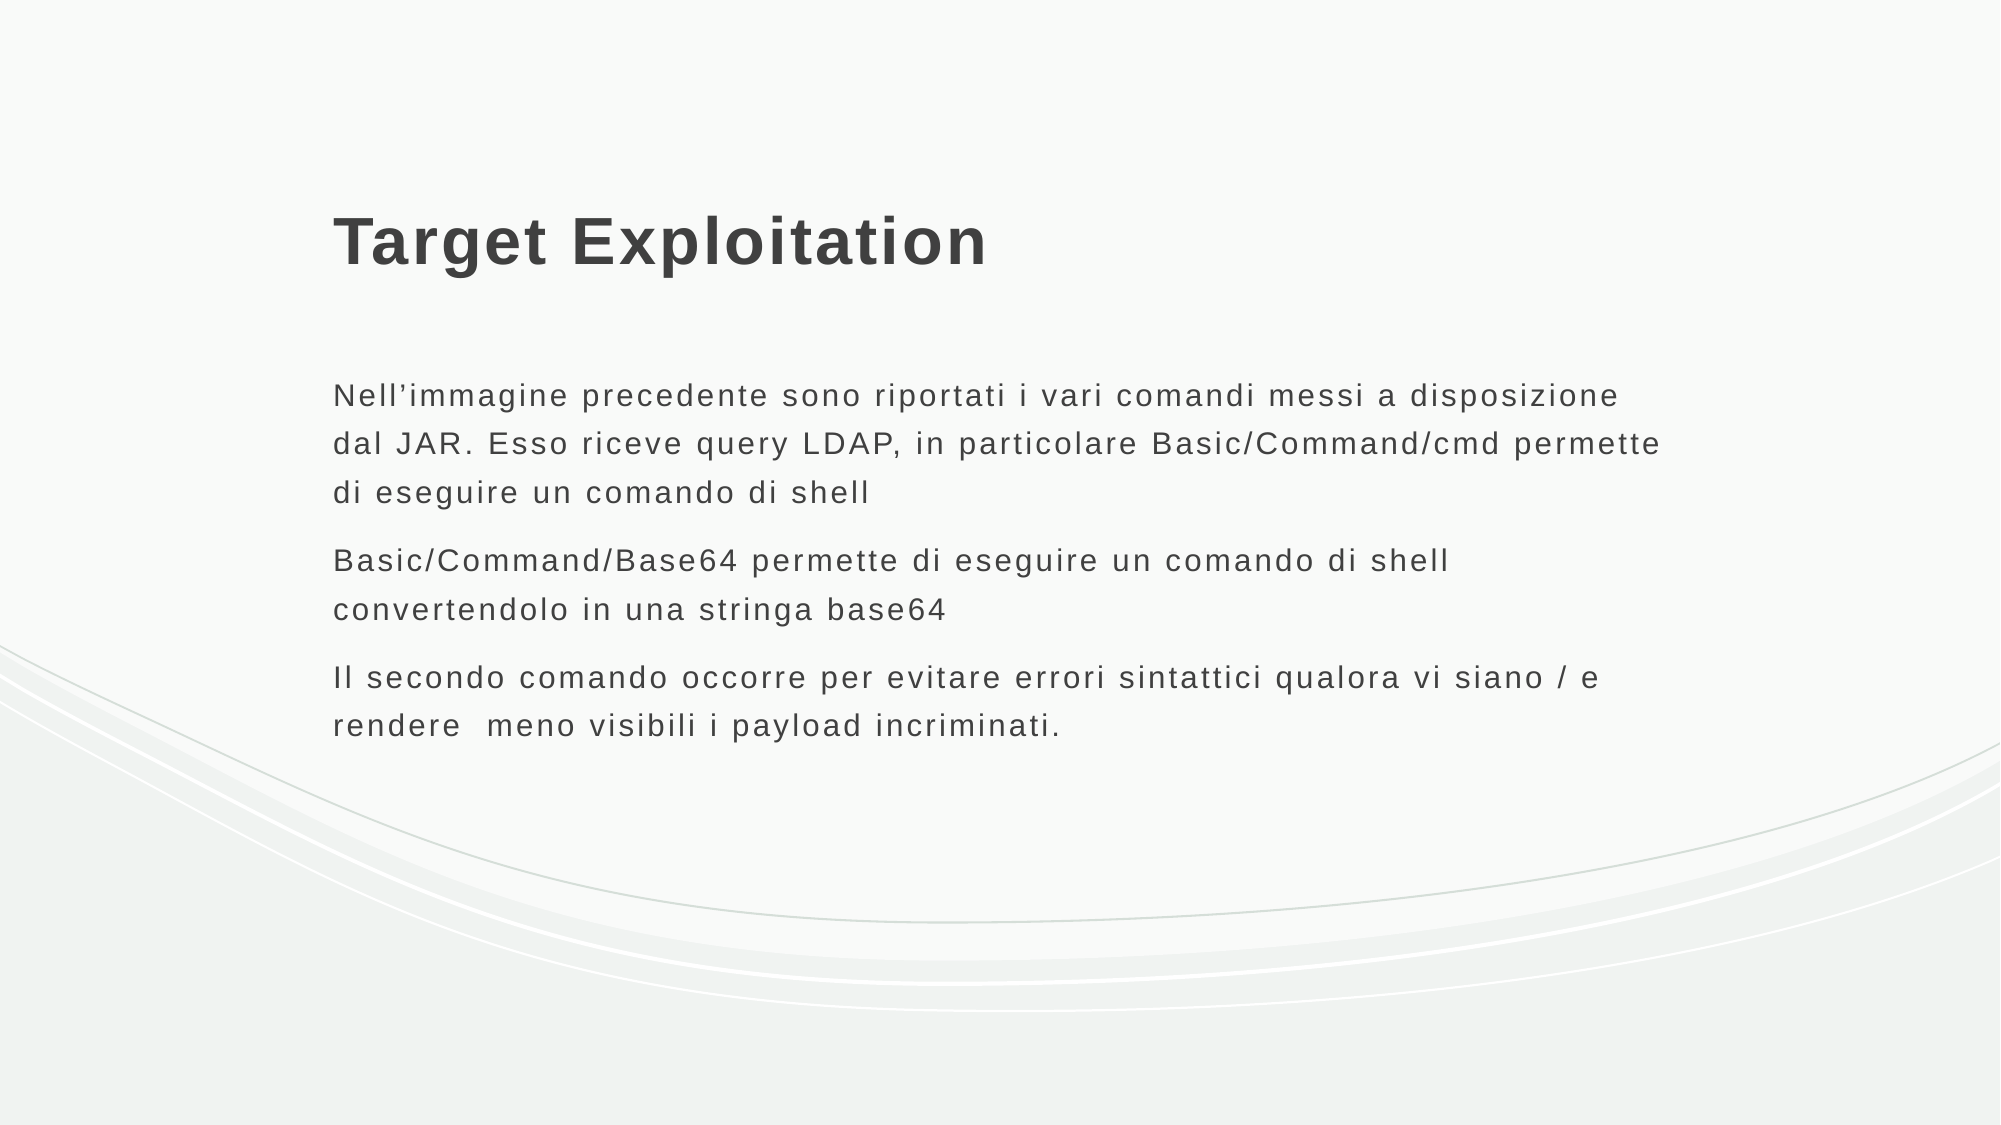

# Target Exploitation
Nell’immagine precedente sono riportati i vari comandi messi a disposizione dal JAR. Esso riceve query LDAP, in particolare Basic/Command/cmd permette di eseguire un comando di shell
Basic/Command/Base64 permette di eseguire un comando di shell convertendolo in una stringa base64
Il secondo comando occorre per evitare errori sintattici qualora vi siano / e rendere  meno visibili i payload incriminati.